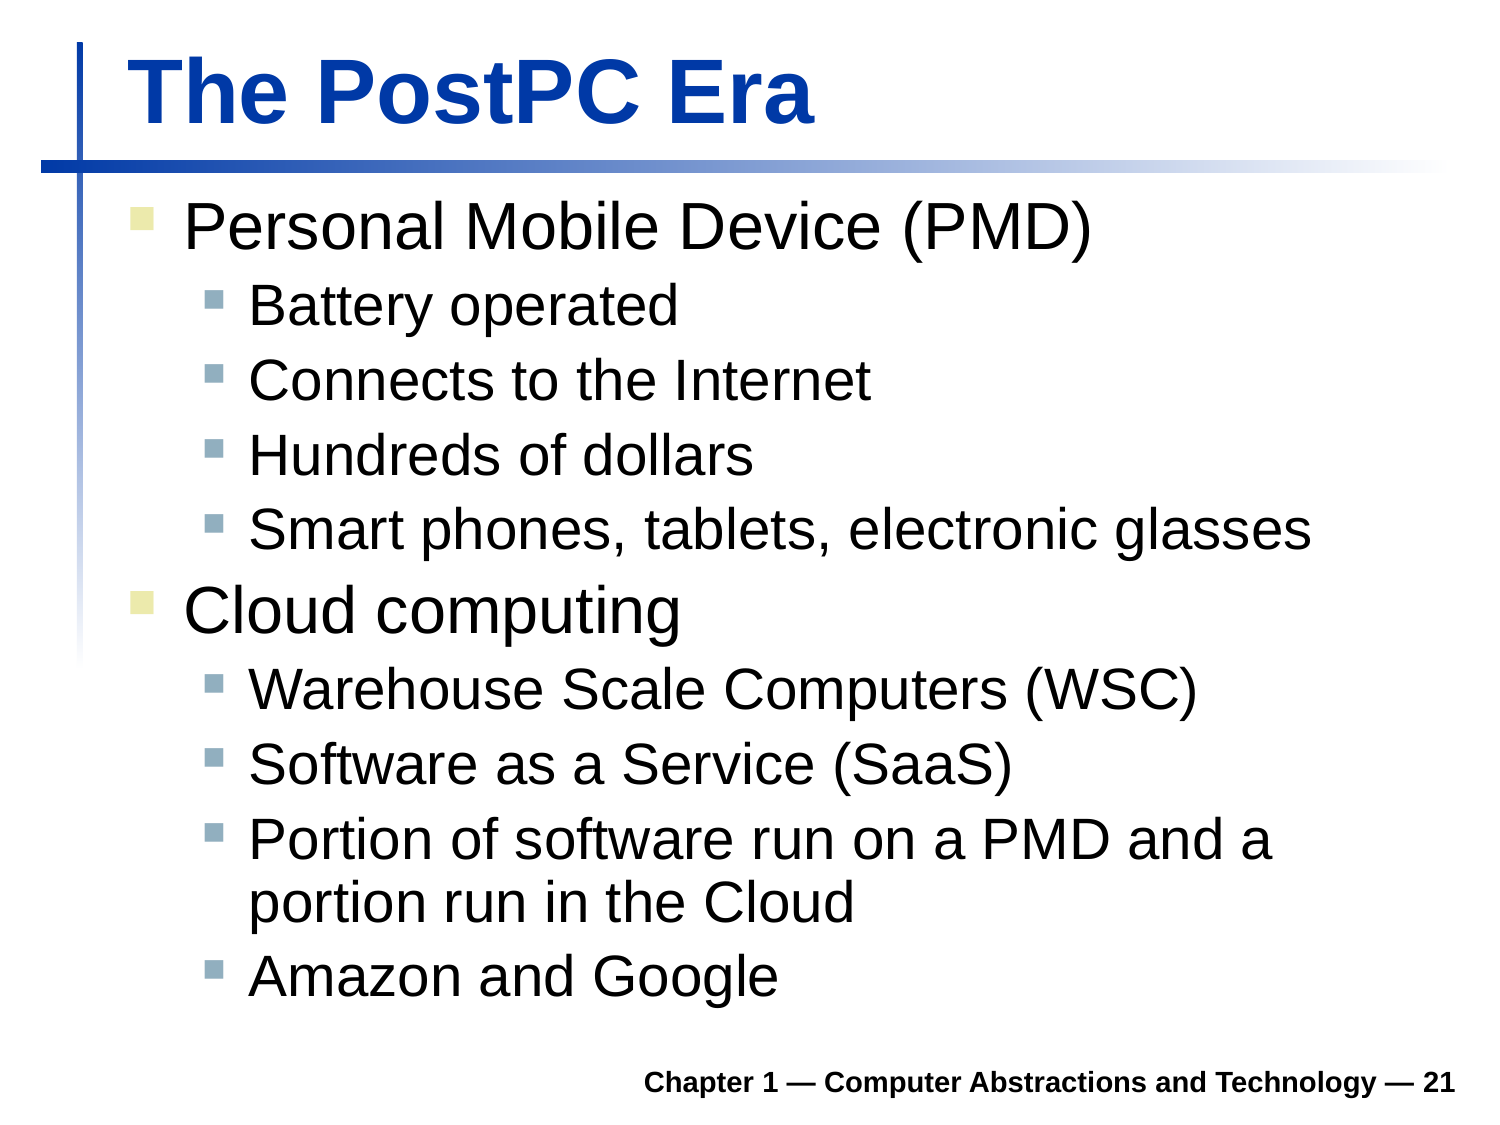

# The PostPC Era
Personal Mobile Device (PMD)
Battery operated
Connects to the Internet
Hundreds of dollars
Smart phones, tablets, electronic glasses
Cloud computing
Warehouse Scale Computers (WSC)
Software as a Service (SaaS)
Portion of software run on a PMD and a portion run in the Cloud
Amazon and Google
Chapter 1 — Computer Abstractions and Technology — 21